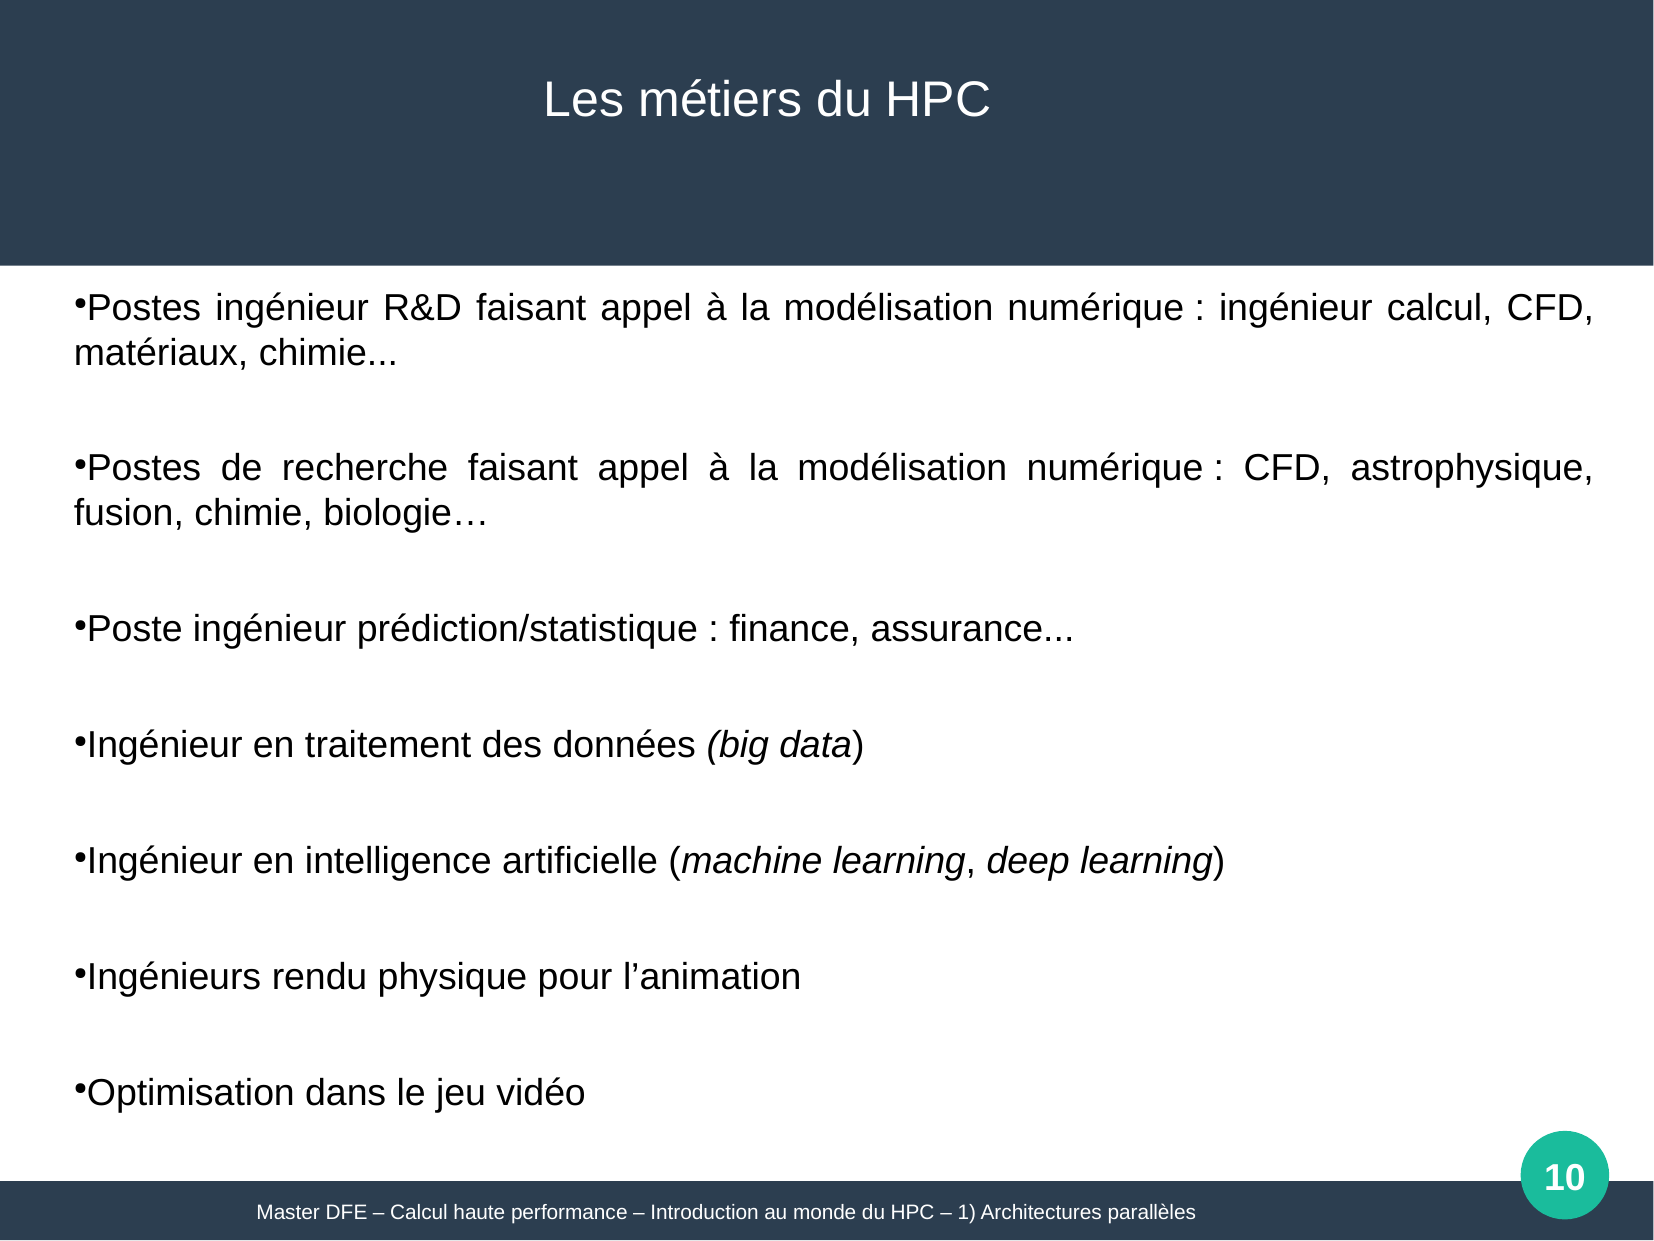

Les métiers du HPC
Postes ingénieur R&D faisant appel à la modélisation numérique : ingénieur calcul, CFD, matériaux, chimie...
Postes de recherche faisant appel à la modélisation numérique : CFD, astrophysique, fusion, chimie, biologie…
Poste ingénieur prédiction/statistique : finance, assurance...
Ingénieur en traitement des données (big data)
Ingénieur en intelligence artificielle (machine learning, deep learning)
Ingénieurs rendu physique pour l’animation
Optimisation dans le jeu vidéo
10
Master DFE – Calcul haute performance – Introduction au monde du HPC – 1) Architectures parallèles